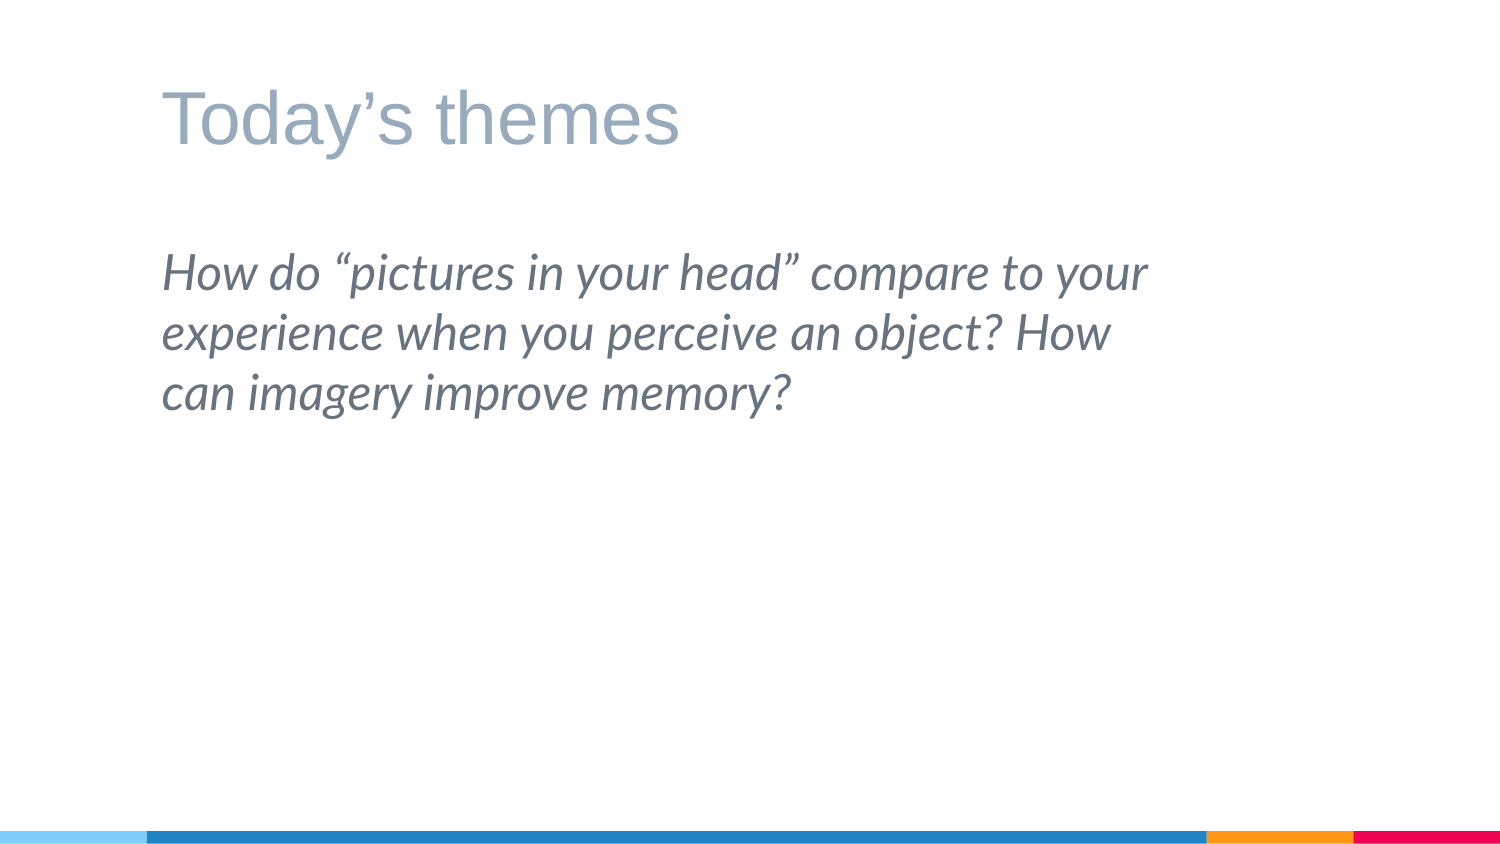

# Today’s themes
How do “pictures in your head” compare to your experience when you perceive an object? How can imagery improve memory?